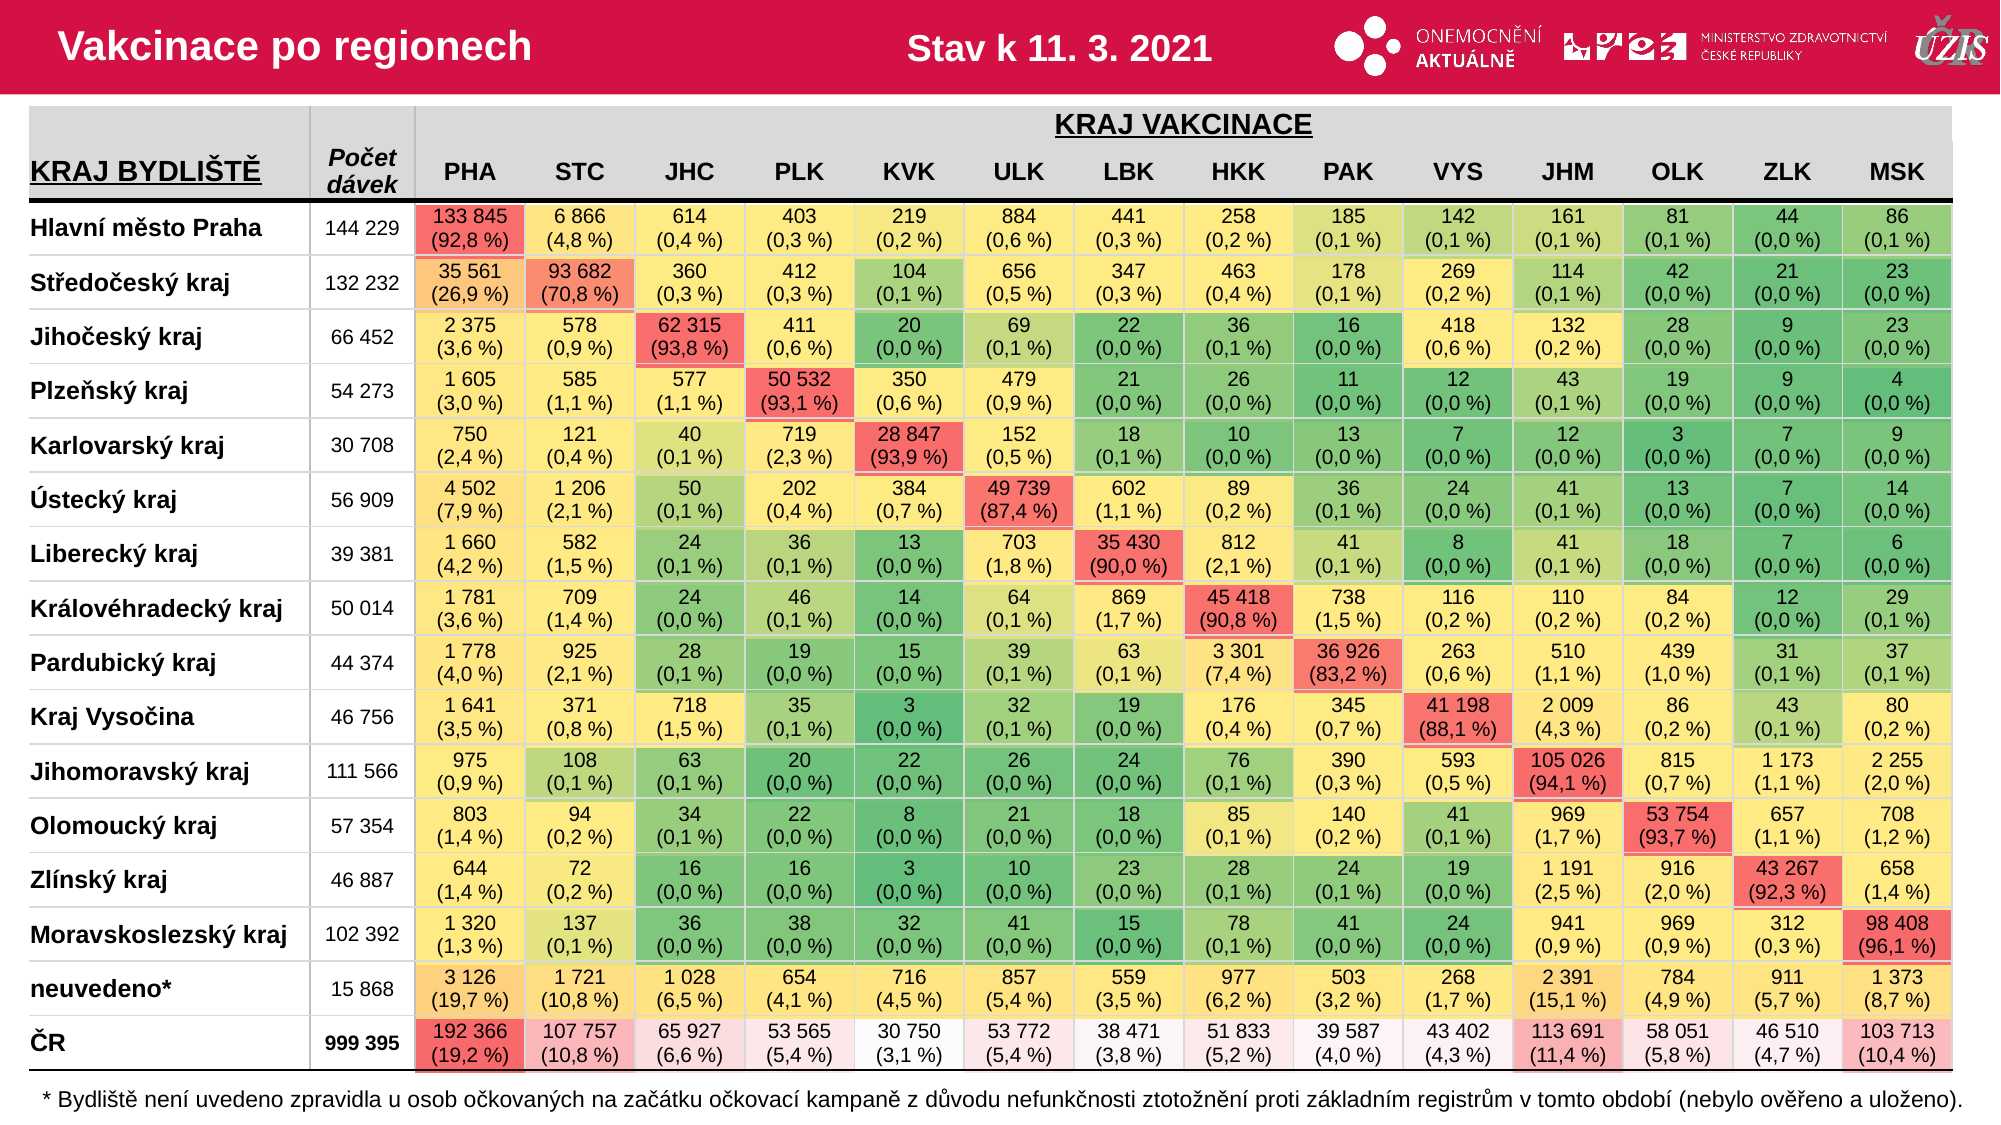

# Vakcinace po regionech
Stav k 11. 3. 2021
|  |  | KRAJ VAKCINACE |  |  |  |  |  |  |  |  |  |  |  |  |  |
| --- | --- | --- | --- | --- | --- | --- | --- | --- | --- | --- | --- | --- | --- | --- | --- |
| KRAJ BYDLIŠTĚ | Počet dávek | PHA | STC | JHC | PLK | KVK | ULK | LBK | HKK | PAK | VYS | JHM | OLK | ZLK | MSK |
| Hlavní město Praha | 144 229 | 133 845 (92,8 %) | 6 866 (4,8 %) | 614 (0,4 %) | 403 (0,3 %) | 219 (0,2 %) | 884 (0,6 %) | 441 (0,3 %) | 258 (0,2 %) | 185 (0,1 %) | 142 (0,1 %) | 161 (0,1 %) | 81 (0,1 %) | 44 (0,0 %) | 86 (0,1 %) |
| Středočeský kraj | 132 232 | 35 561 (26,9 %) | 93 682 (70,8 %) | 360 (0,3 %) | 412 (0,3 %) | 104 (0,1 %) | 656 (0,5 %) | 347 (0,3 %) | 463 (0,4 %) | 178 (0,1 %) | 269 (0,2 %) | 114 (0,1 %) | 42 (0,0 %) | 21 (0,0 %) | 23 (0,0 %) |
| Jihočeský kraj | 66 452 | 2 375 (3,6 %) | 578 (0,9 %) | 62 315 (93,8 %) | 411 (0,6 %) | 20 (0,0 %) | 69 (0,1 %) | 22 (0,0 %) | 36 (0,1 %) | 16 (0,0 %) | 418 (0,6 %) | 132 (0,2 %) | 28 (0,0 %) | 9 (0,0 %) | 23 (0,0 %) |
| Plzeňský kraj | 54 273 | 1 605 (3,0 %) | 585 (1,1 %) | 577 (1,1 %) | 50 532 (93,1 %) | 350 (0,6 %) | 479 (0,9 %) | 21 (0,0 %) | 26 (0,0 %) | 11 (0,0 %) | 12 (0,0 %) | 43 (0,1 %) | 19 (0,0 %) | 9 (0,0 %) | 4 (0,0 %) |
| Karlovarský kraj | 30 708 | 750 (2,4 %) | 121 (0,4 %) | 40 (0,1 %) | 719 (2,3 %) | 28 847 (93,9 %) | 152 (0,5 %) | 18 (0,1 %) | 10 (0,0 %) | 13 (0,0 %) | 7 (0,0 %) | 12 (0,0 %) | 3 (0,0 %) | 7 (0,0 %) | 9 (0,0 %) |
| Ústecký kraj | 56 909 | 4 502 (7,9 %) | 1 206 (2,1 %) | 50 (0,1 %) | 202 (0,4 %) | 384 (0,7 %) | 49 739 (87,4 %) | 602 (1,1 %) | 89 (0,2 %) | 36 (0,1 %) | 24 (0,0 %) | 41 (0,1 %) | 13 (0,0 %) | 7 (0,0 %) | 14 (0,0 %) |
| Liberecký kraj | 39 381 | 1 660 (4,2 %) | 582 (1,5 %) | 24 (0,1 %) | 36 (0,1 %) | 13 (0,0 %) | 703 (1,8 %) | 35 430 (90,0 %) | 812 (2,1 %) | 41 (0,1 %) | 8 (0,0 %) | 41 (0,1 %) | 18 (0,0 %) | 7 (0,0 %) | 6 (0,0 %) |
| Královéhradecký kraj | 50 014 | 1 781 (3,6 %) | 709 (1,4 %) | 24 (0,0 %) | 46 (0,1 %) | 14 (0,0 %) | 64 (0,1 %) | 869 (1,7 %) | 45 418 (90,8 %) | 738 (1,5 %) | 116 (0,2 %) | 110 (0,2 %) | 84 (0,2 %) | 12 (0,0 %) | 29 (0,1 %) |
| Pardubický kraj | 44 374 | 1 778 (4,0 %) | 925 (2,1 %) | 28 (0,1 %) | 19 (0,0 %) | 15 (0,0 %) | 39 (0,1 %) | 63 (0,1 %) | 3 301 (7,4 %) | 36 926 (83,2 %) | 263 (0,6 %) | 510 (1,1 %) | 439 (1,0 %) | 31 (0,1 %) | 37 (0,1 %) |
| Kraj Vysočina | 46 756 | 1 641 (3,5 %) | 371 (0,8 %) | 718 (1,5 %) | 35 (0,1 %) | 3 (0,0 %) | 32 (0,1 %) | 19 (0,0 %) | 176 (0,4 %) | 345 (0,7 %) | 41 198 (88,1 %) | 2 009 (4,3 %) | 86 (0,2 %) | 43 (0,1 %) | 80 (0,2 %) |
| Jihomoravský kraj | 111 566 | 975 (0,9 %) | 108 (0,1 %) | 63 (0,1 %) | 20 (0,0 %) | 22 (0,0 %) | 26 (0,0 %) | 24 (0,0 %) | 76 (0,1 %) | 390 (0,3 %) | 593 (0,5 %) | 105 026 (94,1 %) | 815 (0,7 %) | 1 173 (1,1 %) | 2 255 (2,0 %) |
| Olomoucký kraj | 57 354 | 803 (1,4 %) | 94 (0,2 %) | 34 (0,1 %) | 22 (0,0 %) | 8 (0,0 %) | 21 (0,0 %) | 18 (0,0 %) | 85 (0,1 %) | 140 (0,2 %) | 41 (0,1 %) | 969 (1,7 %) | 53 754 (93,7 %) | 657 (1,1 %) | 708 (1,2 %) |
| Zlínský kraj | 46 887 | 644 (1,4 %) | 72 (0,2 %) | 16 (0,0 %) | 16 (0,0 %) | 3 (0,0 %) | 10 (0,0 %) | 23 (0,0 %) | 28 (0,1 %) | 24 (0,1 %) | 19 (0,0 %) | 1 191 (2,5 %) | 916 (2,0 %) | 43 267 (92,3 %) | 658 (1,4 %) |
| Moravskoslezský kraj | 102 392 | 1 320 (1,3 %) | 137 (0,1 %) | 36 (0,0 %) | 38 (0,0 %) | 32 (0,0 %) | 41 (0,0 %) | 15 (0,0 %) | 78 (0,1 %) | 41 (0,0 %) | 24 (0,0 %) | 941 (0,9 %) | 969 (0,9 %) | 312 (0,3 %) | 98 408 (96,1 %) |
| neuvedeno\* | 15 868 | 3 126 (19,7 %) | 1 721 (10,8 %) | 1 028 (6,5 %) | 654 (4,1 %) | 716 (4,5 %) | 857 (5,4 %) | 559 (3,5 %) | 977 (6,2 %) | 503 (3,2 %) | 268 (1,7 %) | 2 391 (15,1 %) | 784 (4,9 %) | 911 (5,7 %) | 1 373 (8,7 %) |
| ČR | 999 395 | 192 366 (19,2 %) | 107 757 (10,8 %) | 65 927 (6,6 %) | 53 565 (5,4 %) | 30 750 (3,1 %) | 53 772 (5,4 %) | 38 471 (3,8 %) | 51 833 (5,2 %) | 39 587 (4,0 %) | 43 402 (4,3 %) | 113 691 (11,4 %) | 58 051 (5,8 %) | 46 510 (4,7 %) | 103 713 (10,4 %) |
|  |  |  |  |  |  |  |  |  |  |  |  |  |  |
| --- | --- | --- | --- | --- | --- | --- | --- | --- | --- | --- | --- | --- | --- |
|  |  |  |  |  |  |  |  |  |  |  |  |  |  |
|  |  |  |  |  |  |  |  |  |  |  |  |  |  |
|  |  |  |  |  |  |  |  |  |  |  |  |  |  |
|  |  |  |  |  |  |  |  |  |  |  |  |  |  |
|  |  |  |  |  |  |  |  |  |  |  |  |  |  |
|  |  |  |  |  |  |  |  |  |  |  |  |  |  |
|  |  |  |  |  |  |  |  |  |  |  |  |  |  |
|  |  |  |  |  |  |  |  |  |  |  |  |  |  |
|  |  |  |  |  |  |  |  |  |  |  |  |  |  |
|  |  |  |  |  |  |  |  |  |  |  |  |  |  |
|  |  |  |  |  |  |  |  |  |  |  |  |  |  |
|  |  |  |  |  |  |  |  |  |  |  |  |  |  |
|  |  |  |  |  |  |  |  |  |  |  |  |  |  |
|  |  |  |  |  |  |  |  |  |  |  |  |  |  |
|  |  |  |  |  |  |  |  |  |  |  |  |  |  |
* Bydliště není uvedeno zpravidla u osob očkovaných na začátku očkovací kampaně z důvodu nefunkčnosti ztotožnění proti základním registrům v tomto období (nebylo ověřeno a uloženo).